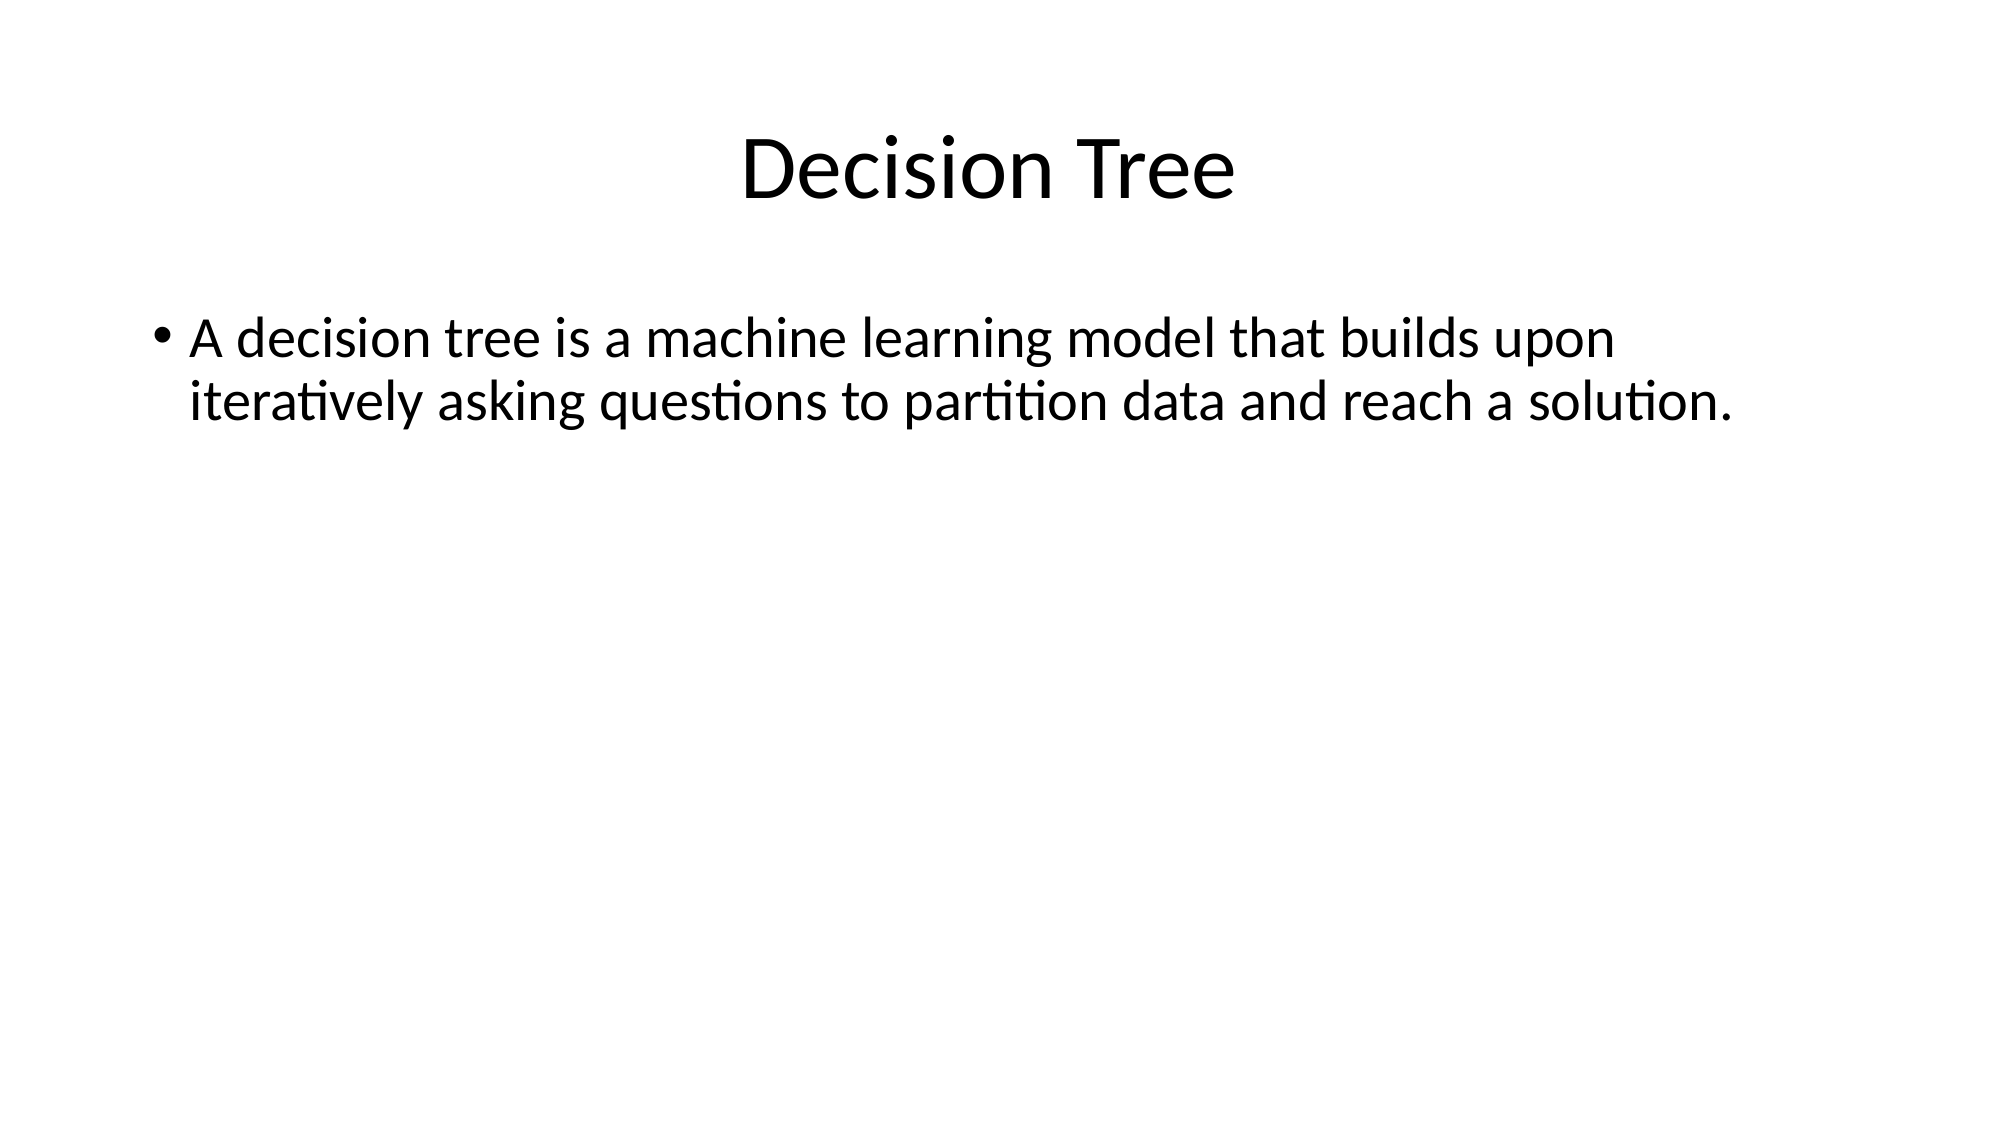

# Decision Tree
A decision tree is a machine learning model that builds upon iteratively asking questions to partition data and reach a solution.